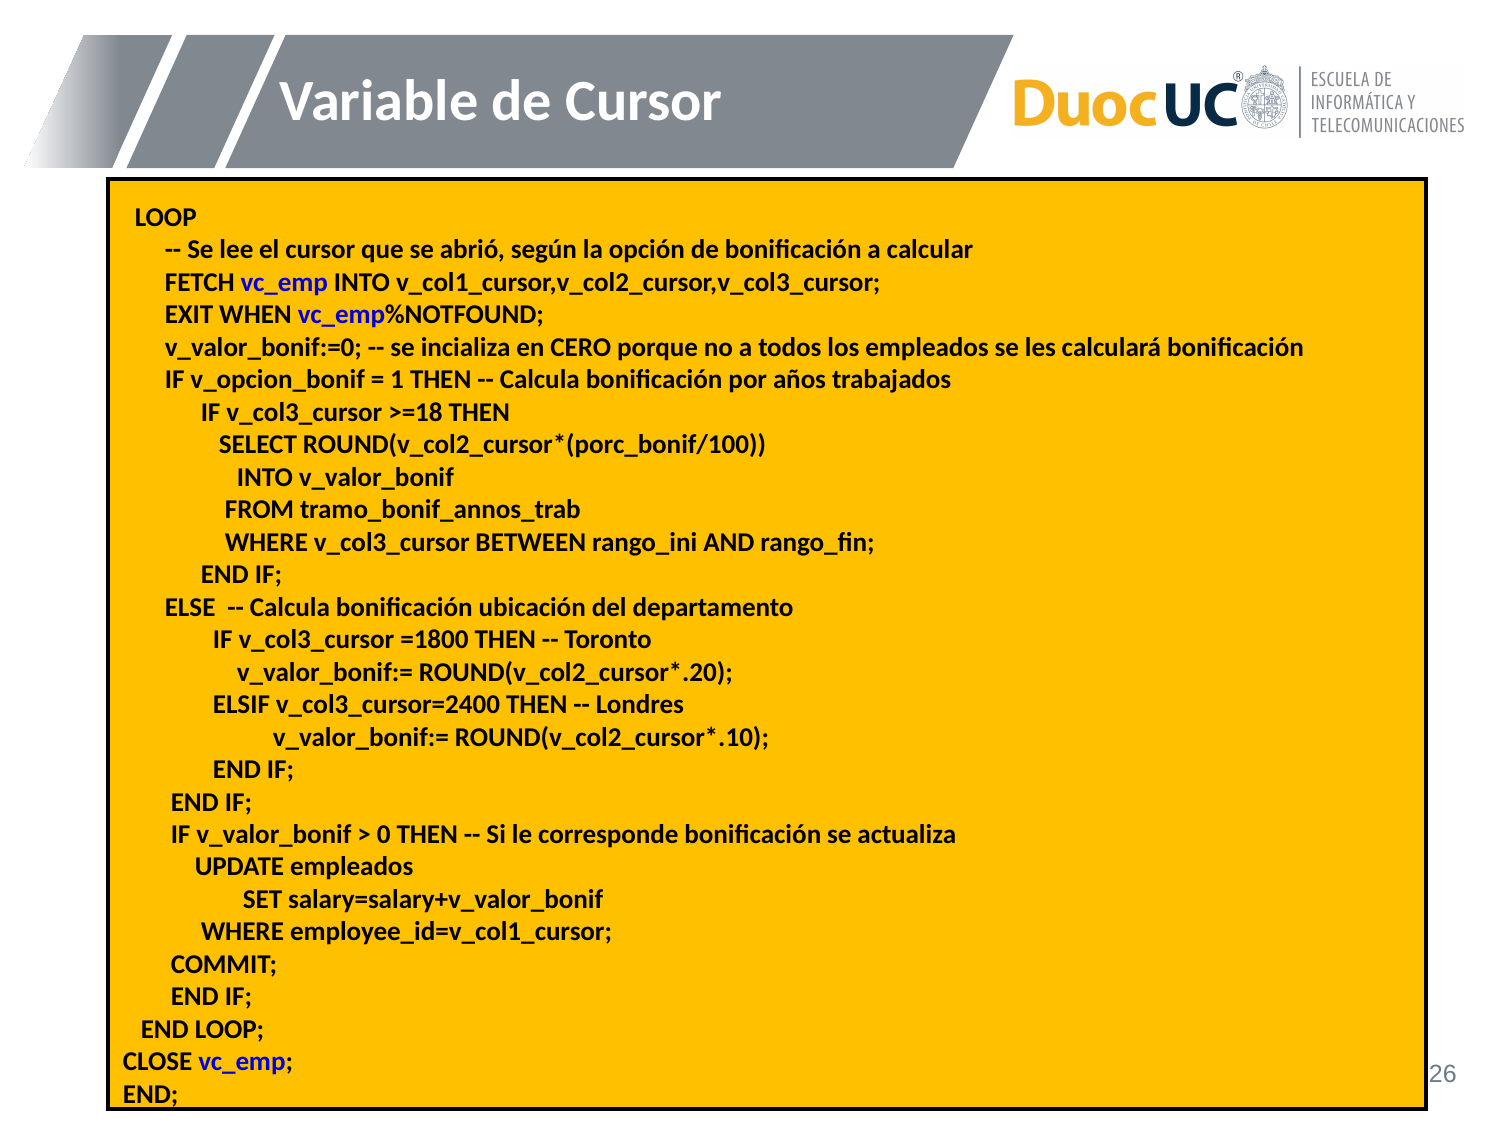

# Variable de Cursor

  LOOP
       -- Se lee el cursor que se abrió, según la opción de bonificación a calcular
       FETCH vc_emp INTO v_col1_cursor,v_col2_cursor,v_col3_cursor;
       EXIT WHEN vc_emp%NOTFOUND;
       v_valor_bonif:=0; -- se incializa en CERO porque no a todos los empleados se les calculará bonificación
       IF v_opcion_bonif = 1 THEN -- Calcula bonificación por años trabajados
             IF v_col3_cursor >=18 THEN
                SELECT ROUND(v_col2_cursor*(porc_bonif/100))
                   INTO v_valor_bonif
                 FROM tramo_bonif_annos_trab
                 WHERE v_col3_cursor BETWEEN rango_ini AND rango_fin;
             END IF;
       ELSE  -- Calcula bonificación ubicación del departamento
               IF v_col3_cursor =1800 THEN -- Toronto
                   v_valor_bonif:= ROUND(v_col2_cursor*.20);
               ELSIF v_col3_cursor=2400 THEN -- Londres
                         v_valor_bonif:= ROUND(v_col2_cursor*.10);
               END IF;
        END IF;
        IF v_valor_bonif > 0 THEN -- Si le corresponde bonificación se actualiza
            UPDATE empleados
                    SET salary=salary+v_valor_bonif
             WHERE employee_id=v_col1_cursor;
        COMMIT;
        END IF;
   END LOOP;
CLOSE vc_emp;
END;